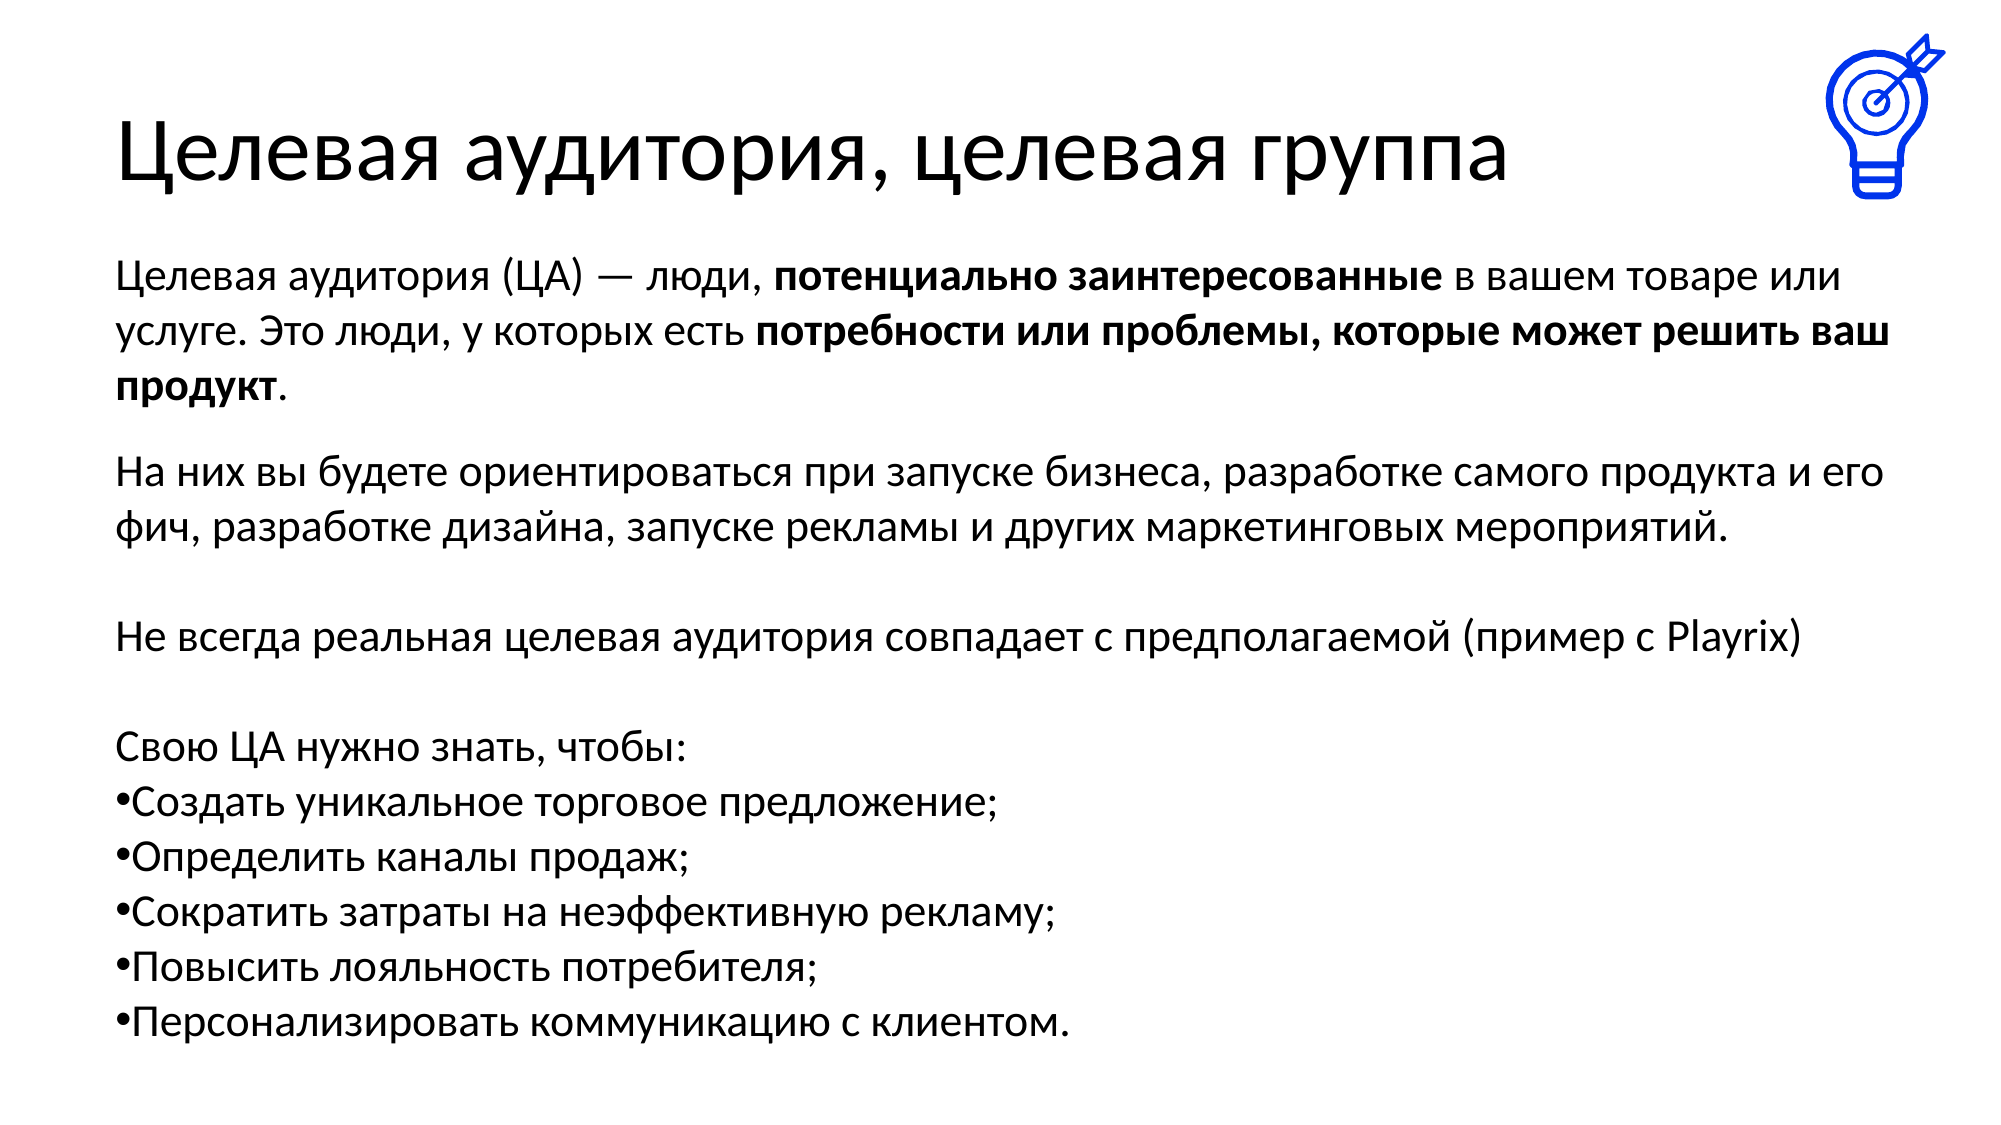

Целевая аудитория, целевая группа
Целевая аудитория (ЦА) — люди, потенциально заинтересованные в вашем товаре или услуге. Это люди, у которых есть потребности или проблемы, которые может решить ваш продукт.
На них вы будете ориентироваться при запуске бизнеса, разработке самого продукта и его фич, разработке дизайна, запуске рекламы и других маркетинговых мероприятий.

Не всегда реальная целевая аудитория совпадает с предполагаемой (пример с Playrix)

Свою ЦА нужно знать, чтобы:
Создать уникальное торговое предложение;
Определить каналы продаж;
Сократить затраты на неэффективную рекламу;
Повысить лояльность потребителя;
Персонализировать коммуникацию с клиентом.